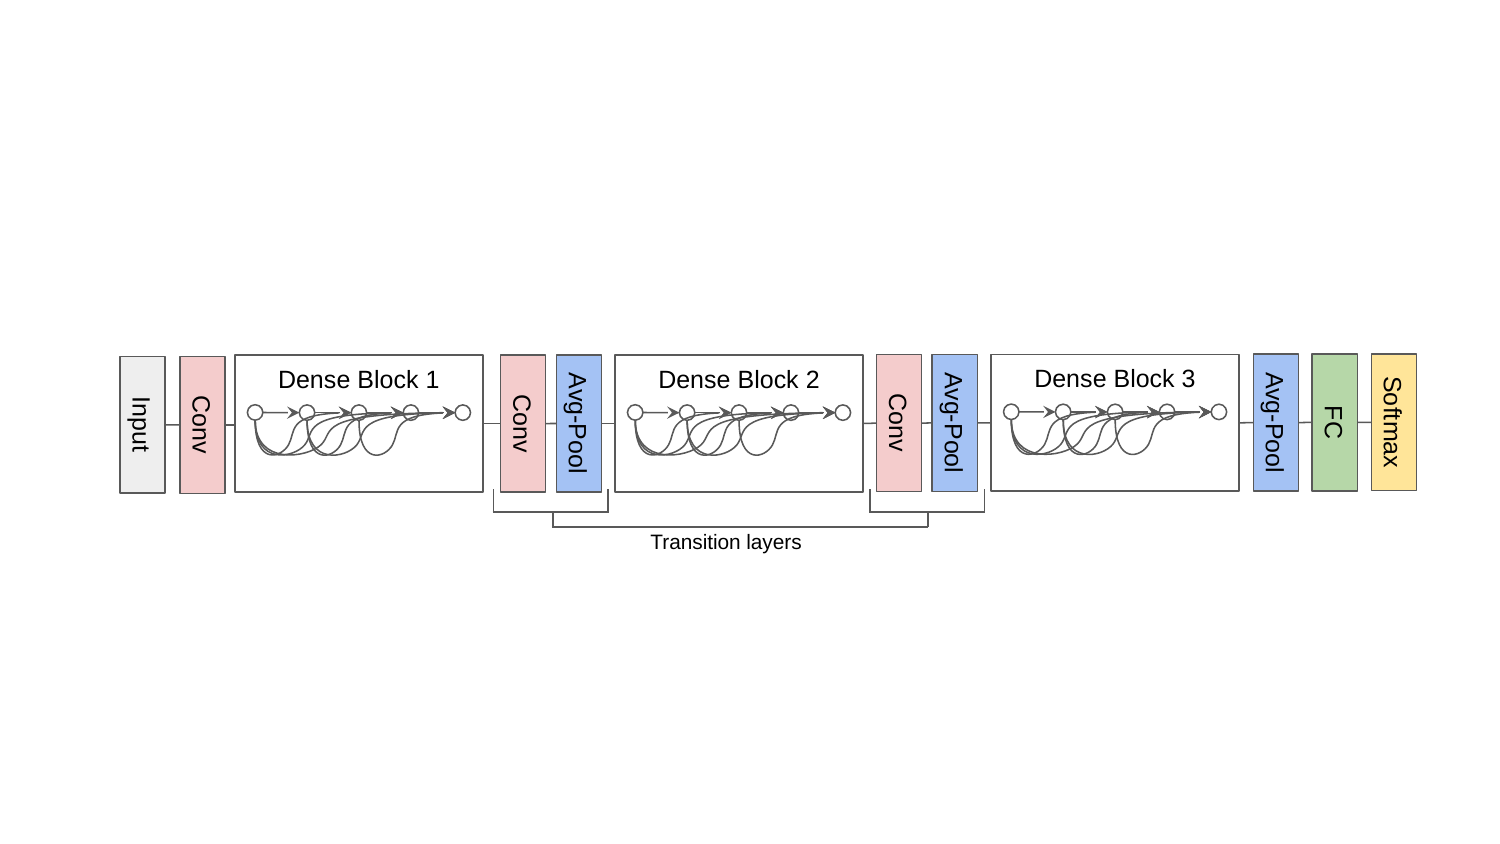

Dense Block 3

Dense Block 1

Dense Block 2

Softmax
FC
Avg-Pool
Avg-Pool
Conv
Conv
Avg-Pool
Input
Conv

Transition layers